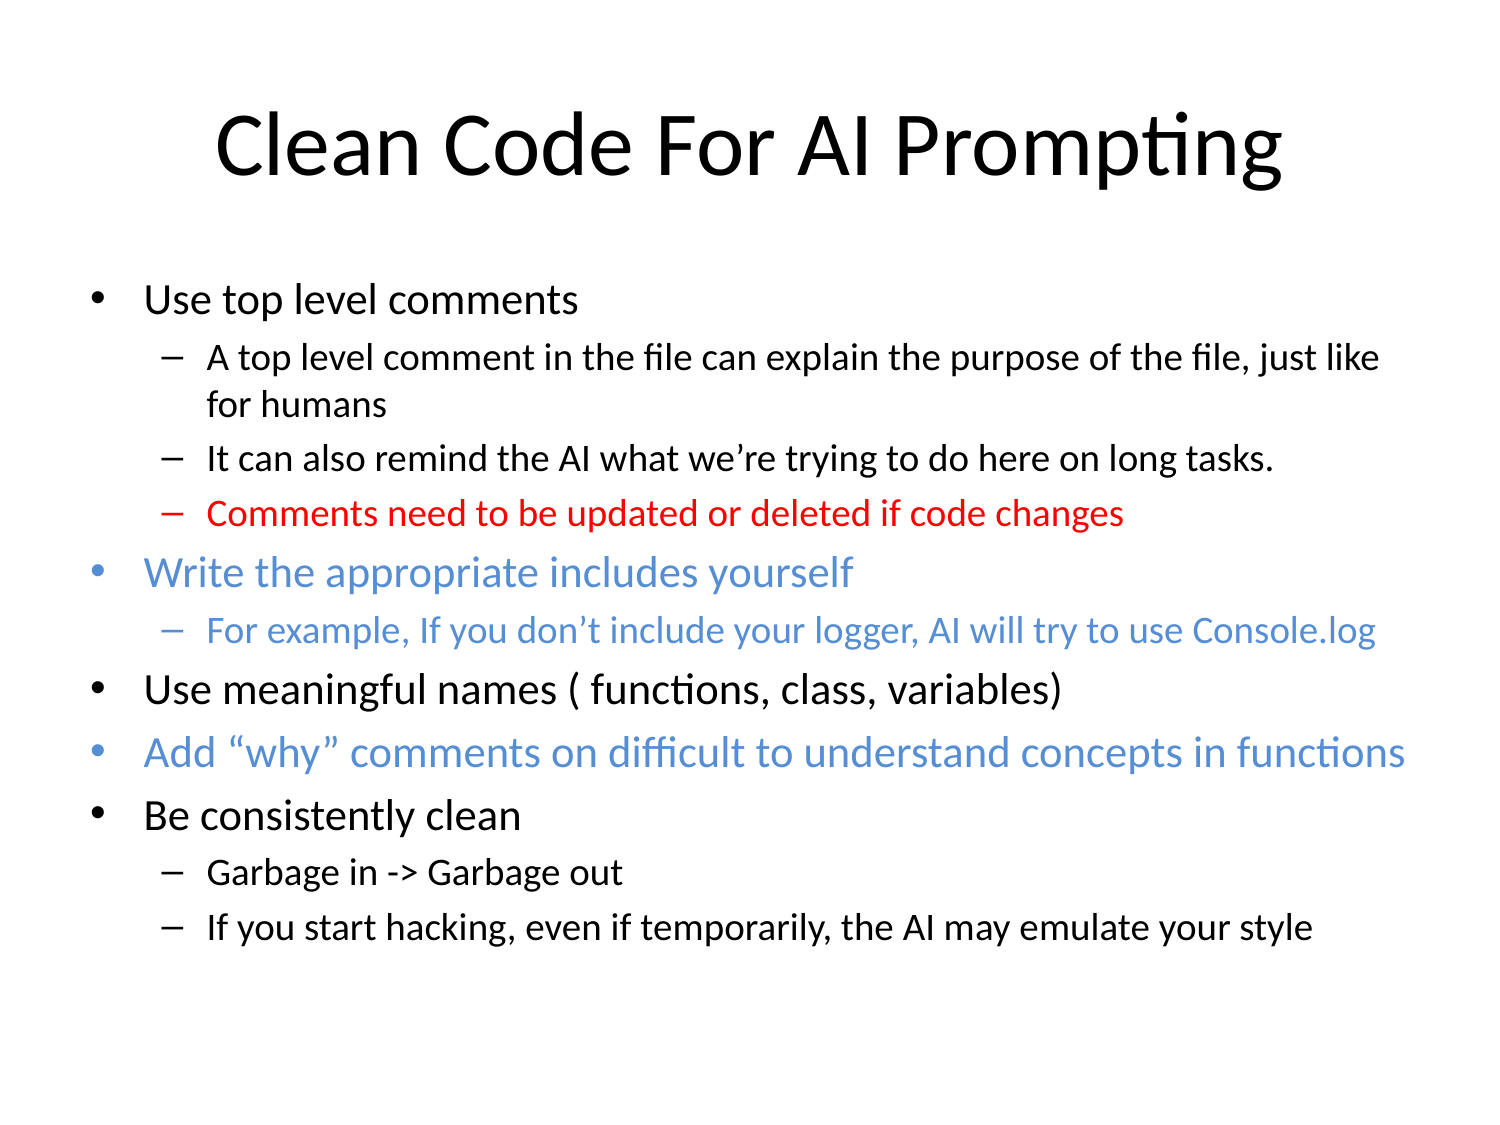

# Clean Code For AI Prompting
Use top level comments
A top level comment in the file can explain the purpose of the file, just like for humans
It can also remind the AI what we’re trying to do here on long tasks.
Comments need to be updated or deleted if code changes
Write the appropriate includes yourself
For example, If you don’t include your logger, AI will try to use Console.log
Use meaningful names ( functions, class, variables)
Add “why” comments on difficult to understand concepts in functions
Be consistently clean
Garbage in -> Garbage out
If you start hacking, even if temporarily, the AI may emulate your style